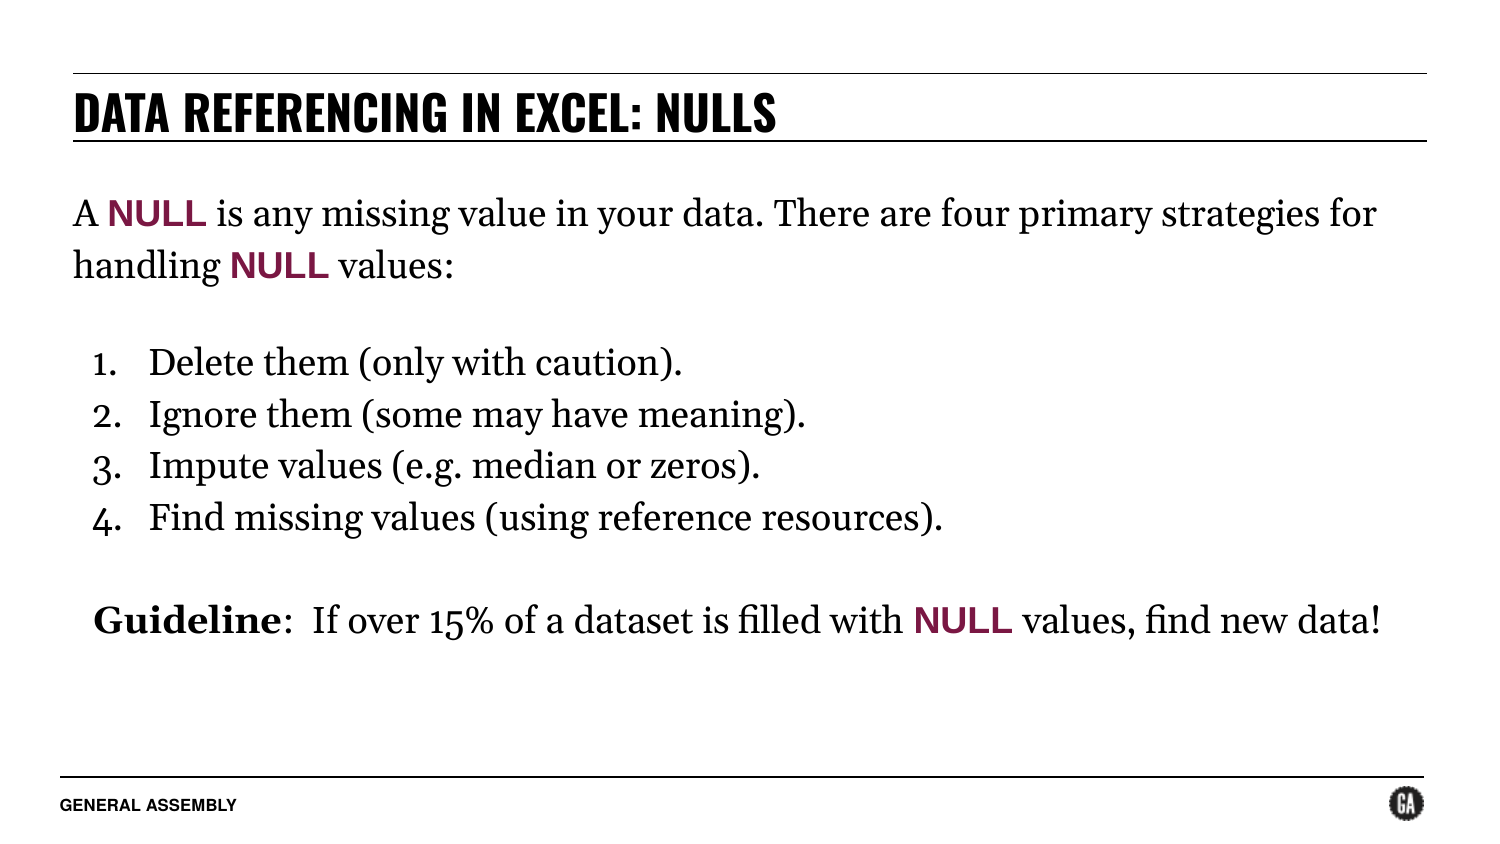

DATA REFERENCING IN EXCEL: NULLS
A NULL is any missing value in your data. There are four primary strategies for handling NULL values:
Delete them (only with caution).
Ignore them (some may have meaning).
Impute values (e.g. median or zeros).
Find missing values (using reference resources).
  Guideline:  If over 15% of a dataset is filled with NULL values, find new data!